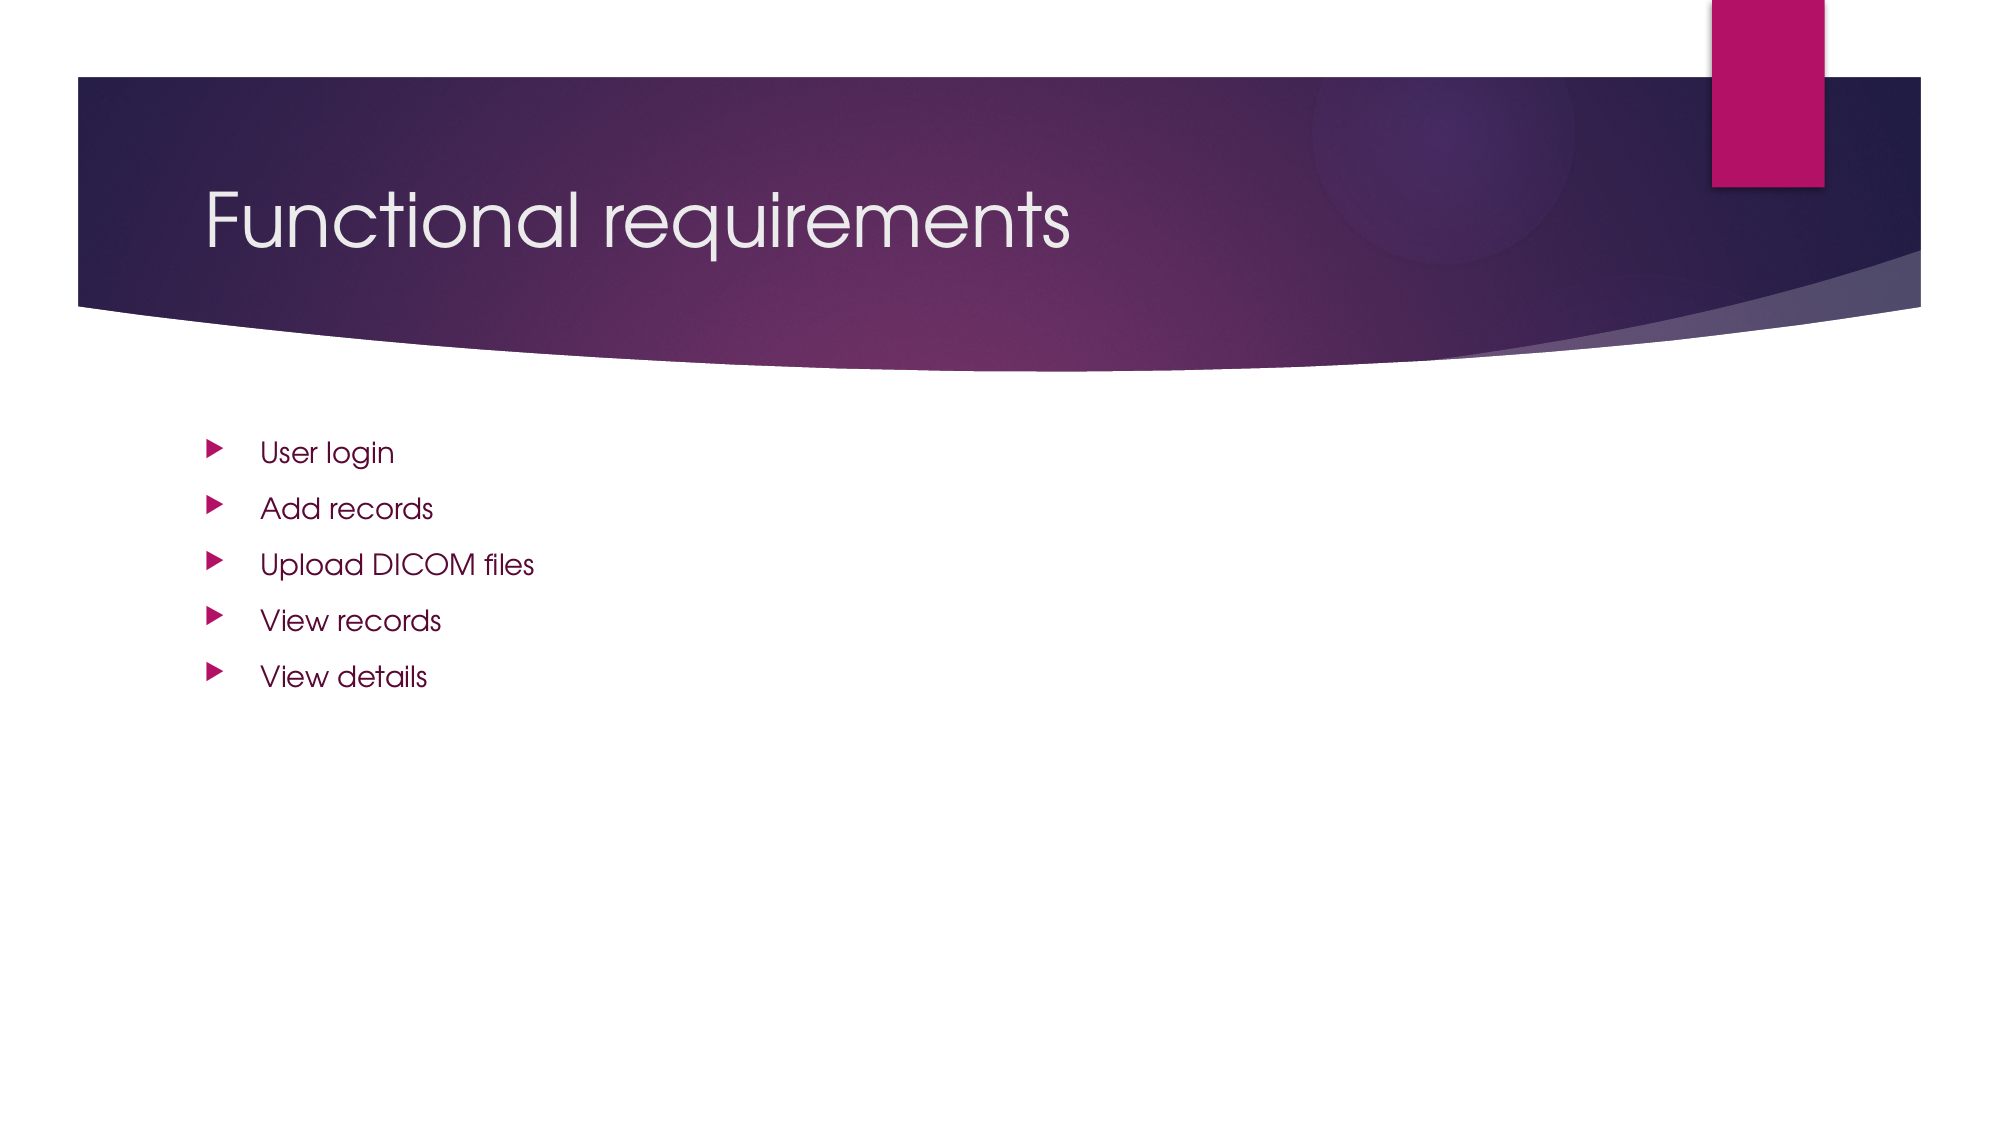

# Functional requirements
User login
Add records
Upload DICOM files
View records
View details